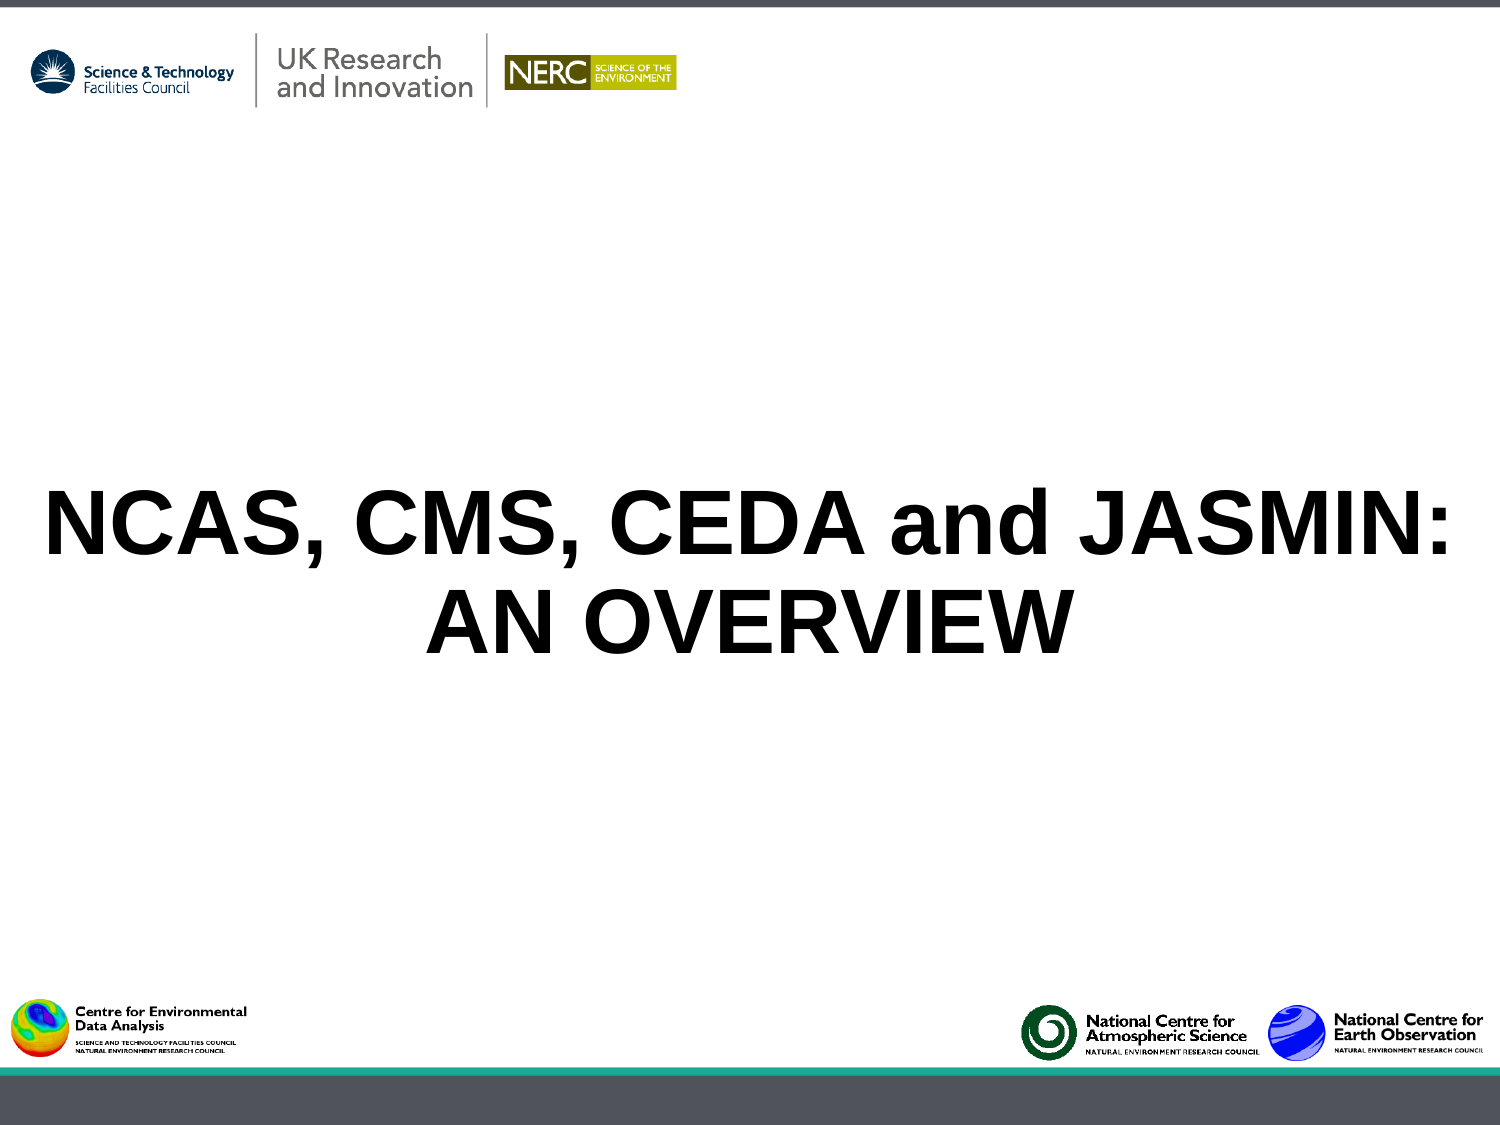

# NCAS, CMS, CEDA and JASMIN: AN OVERVIEW